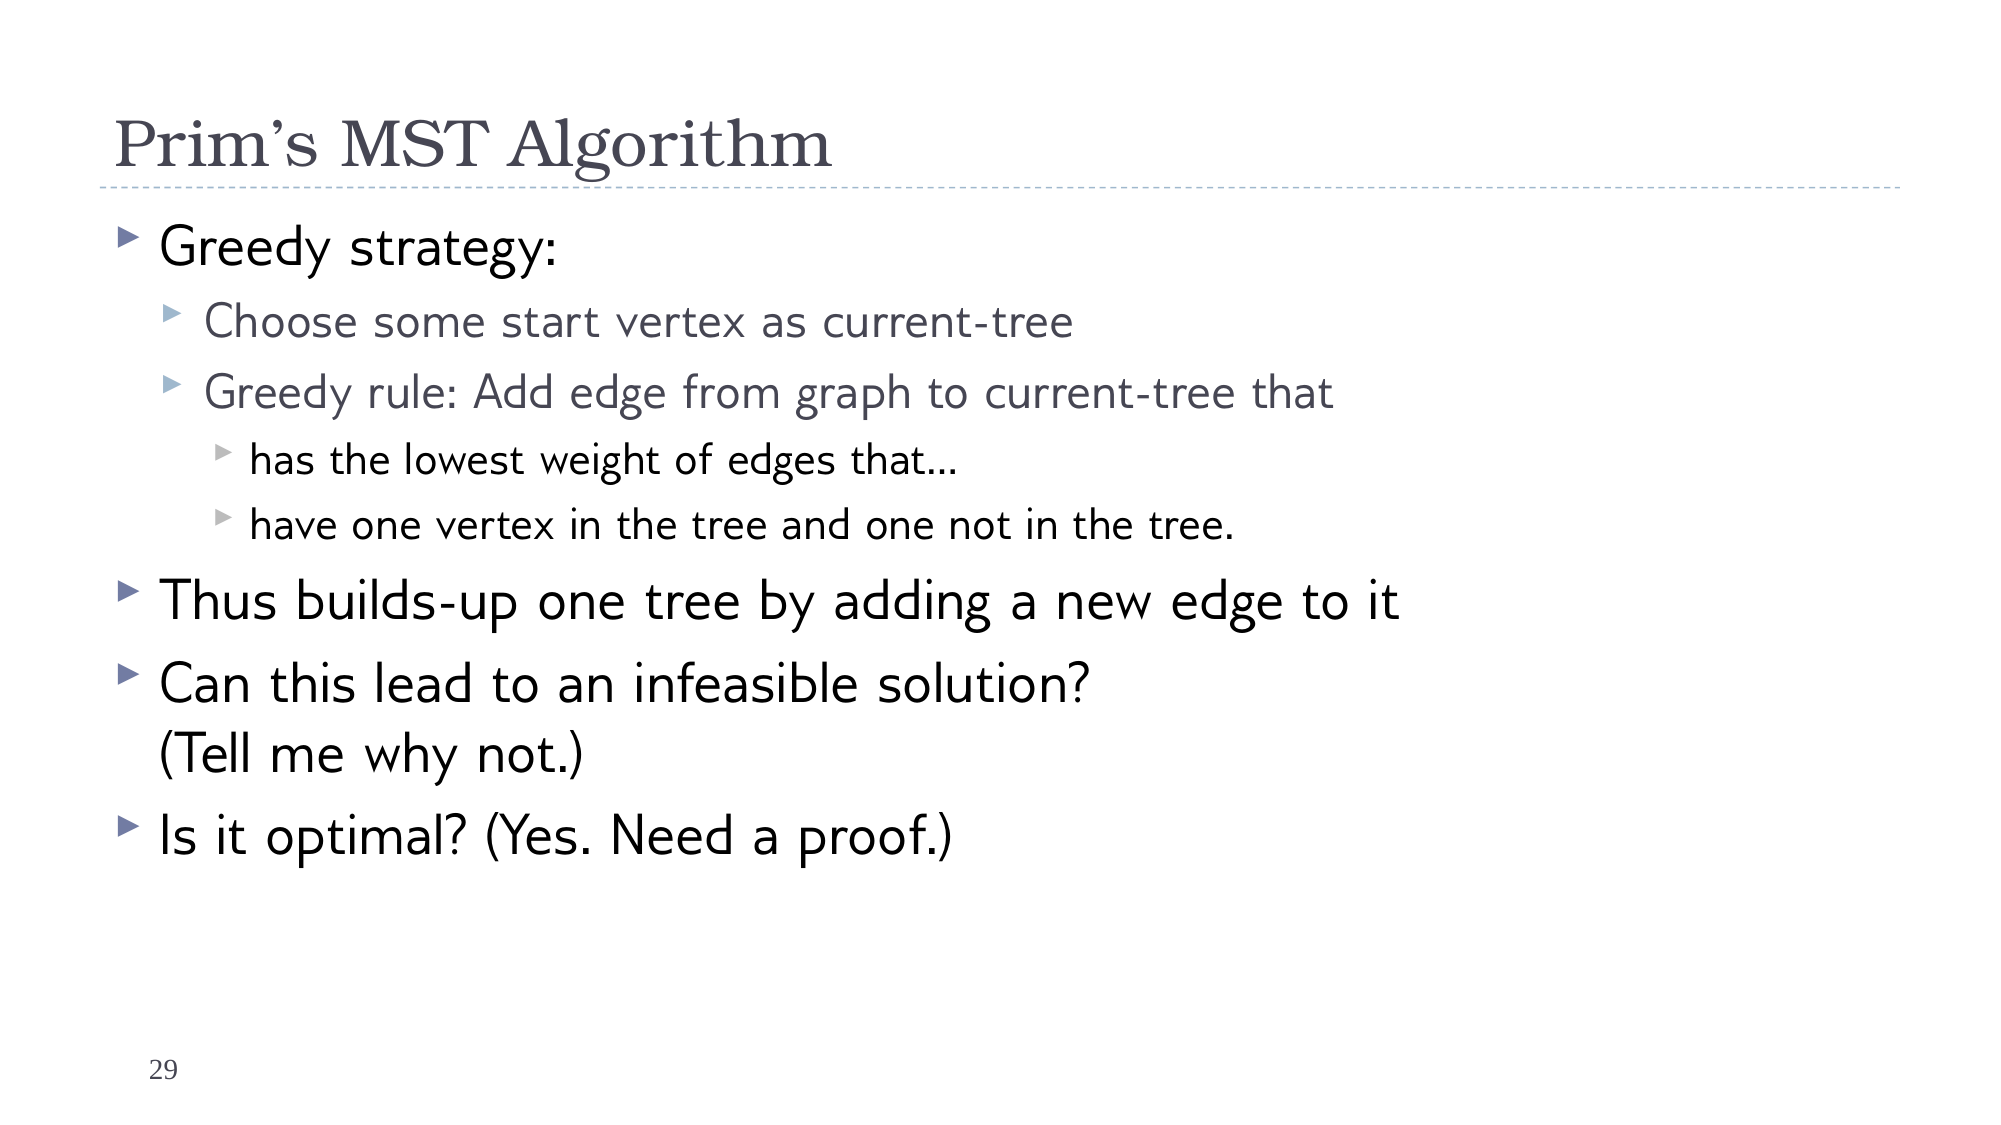

# Prim’s MST Algorithm
Greedy strategy:
Choose some start vertex as current-tree
Greedy rule: Add edge from graph to current-tree that
has the lowest weight of edges that…
have one vertex in the tree and one not in the tree.
Thus builds-up one tree by adding a new edge to it
Can this lead to an infeasible solution?
(Tell me why not.)
Is it optimal? (Yes. Need a proof.)
29